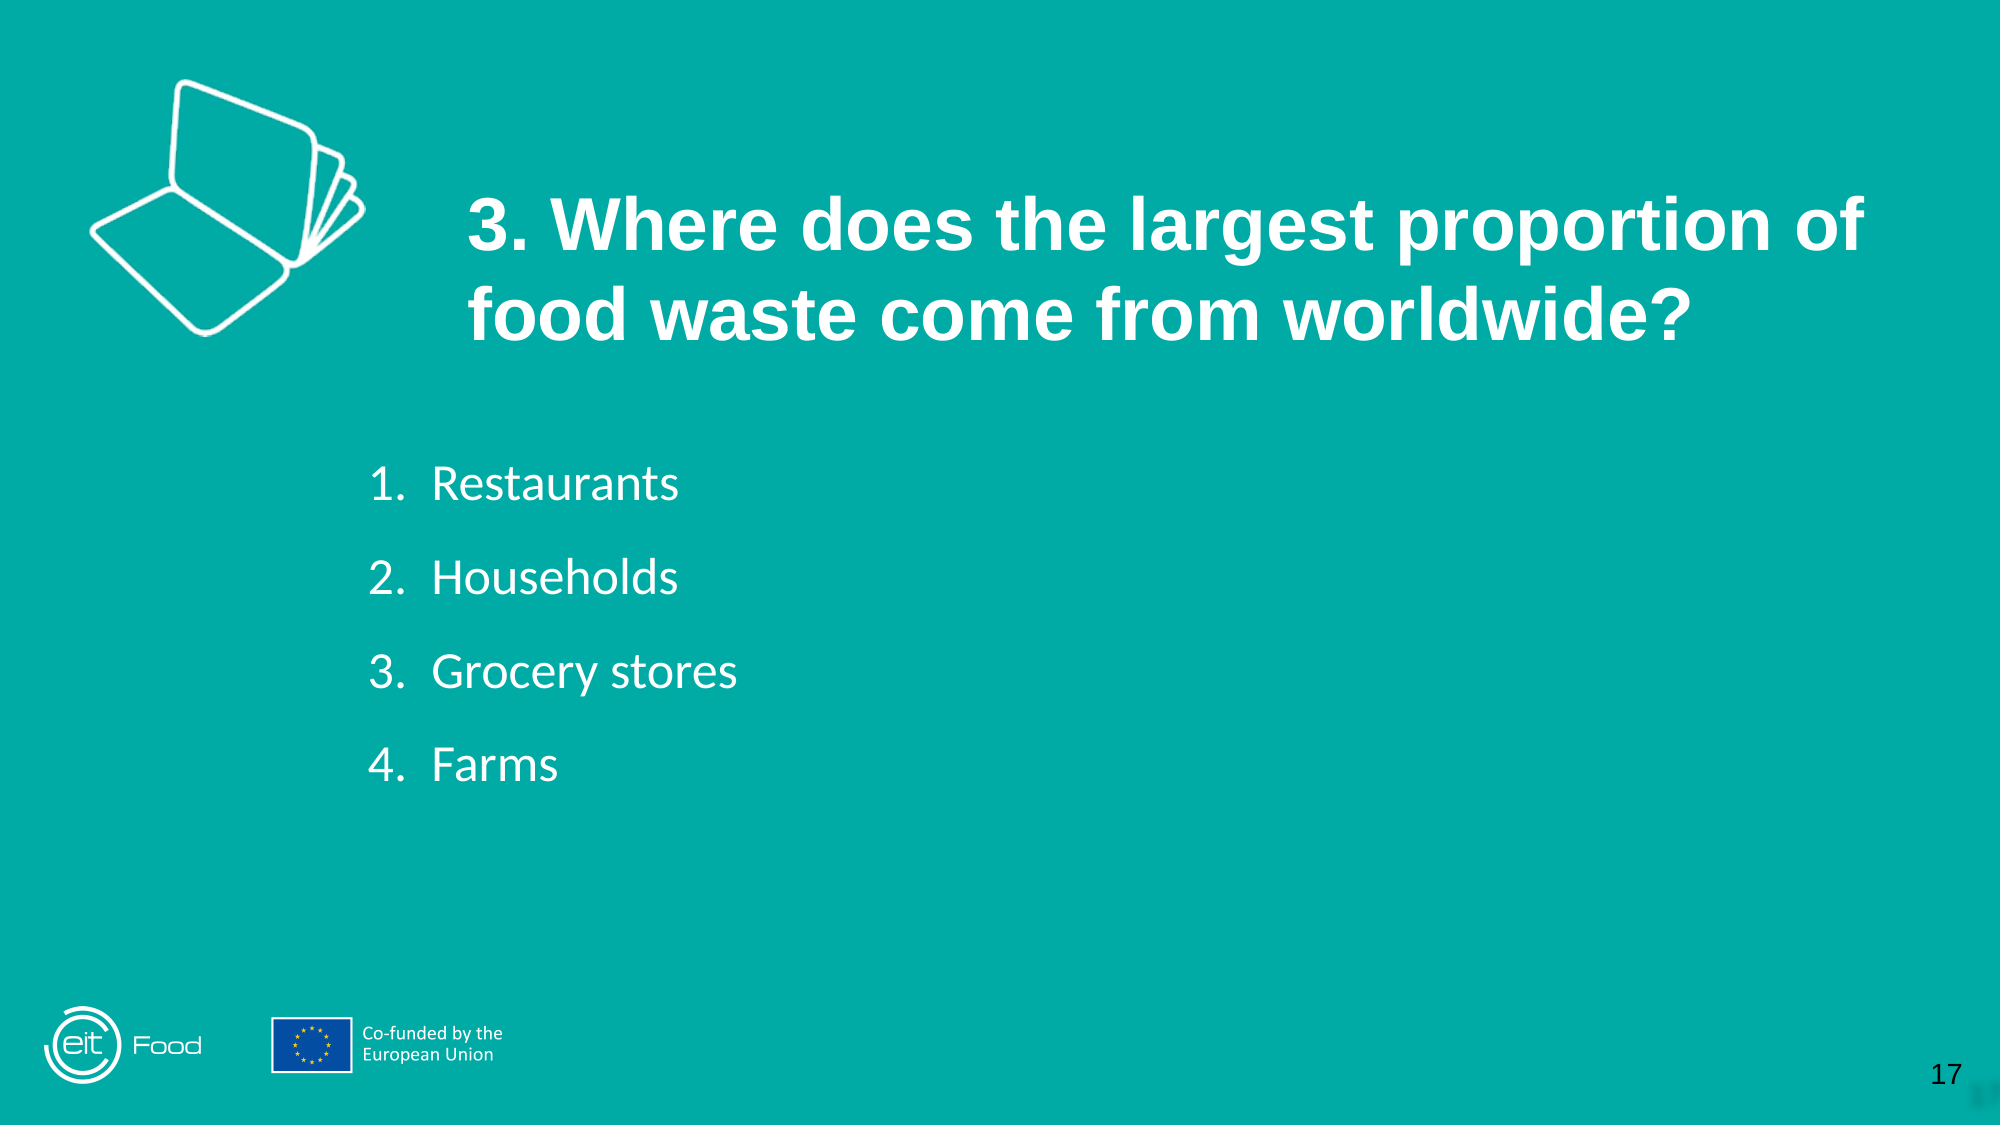

3. Where does the largest proportion of food waste come from worldwide?

Restaurants
Households
Grocery stores
Farms
17